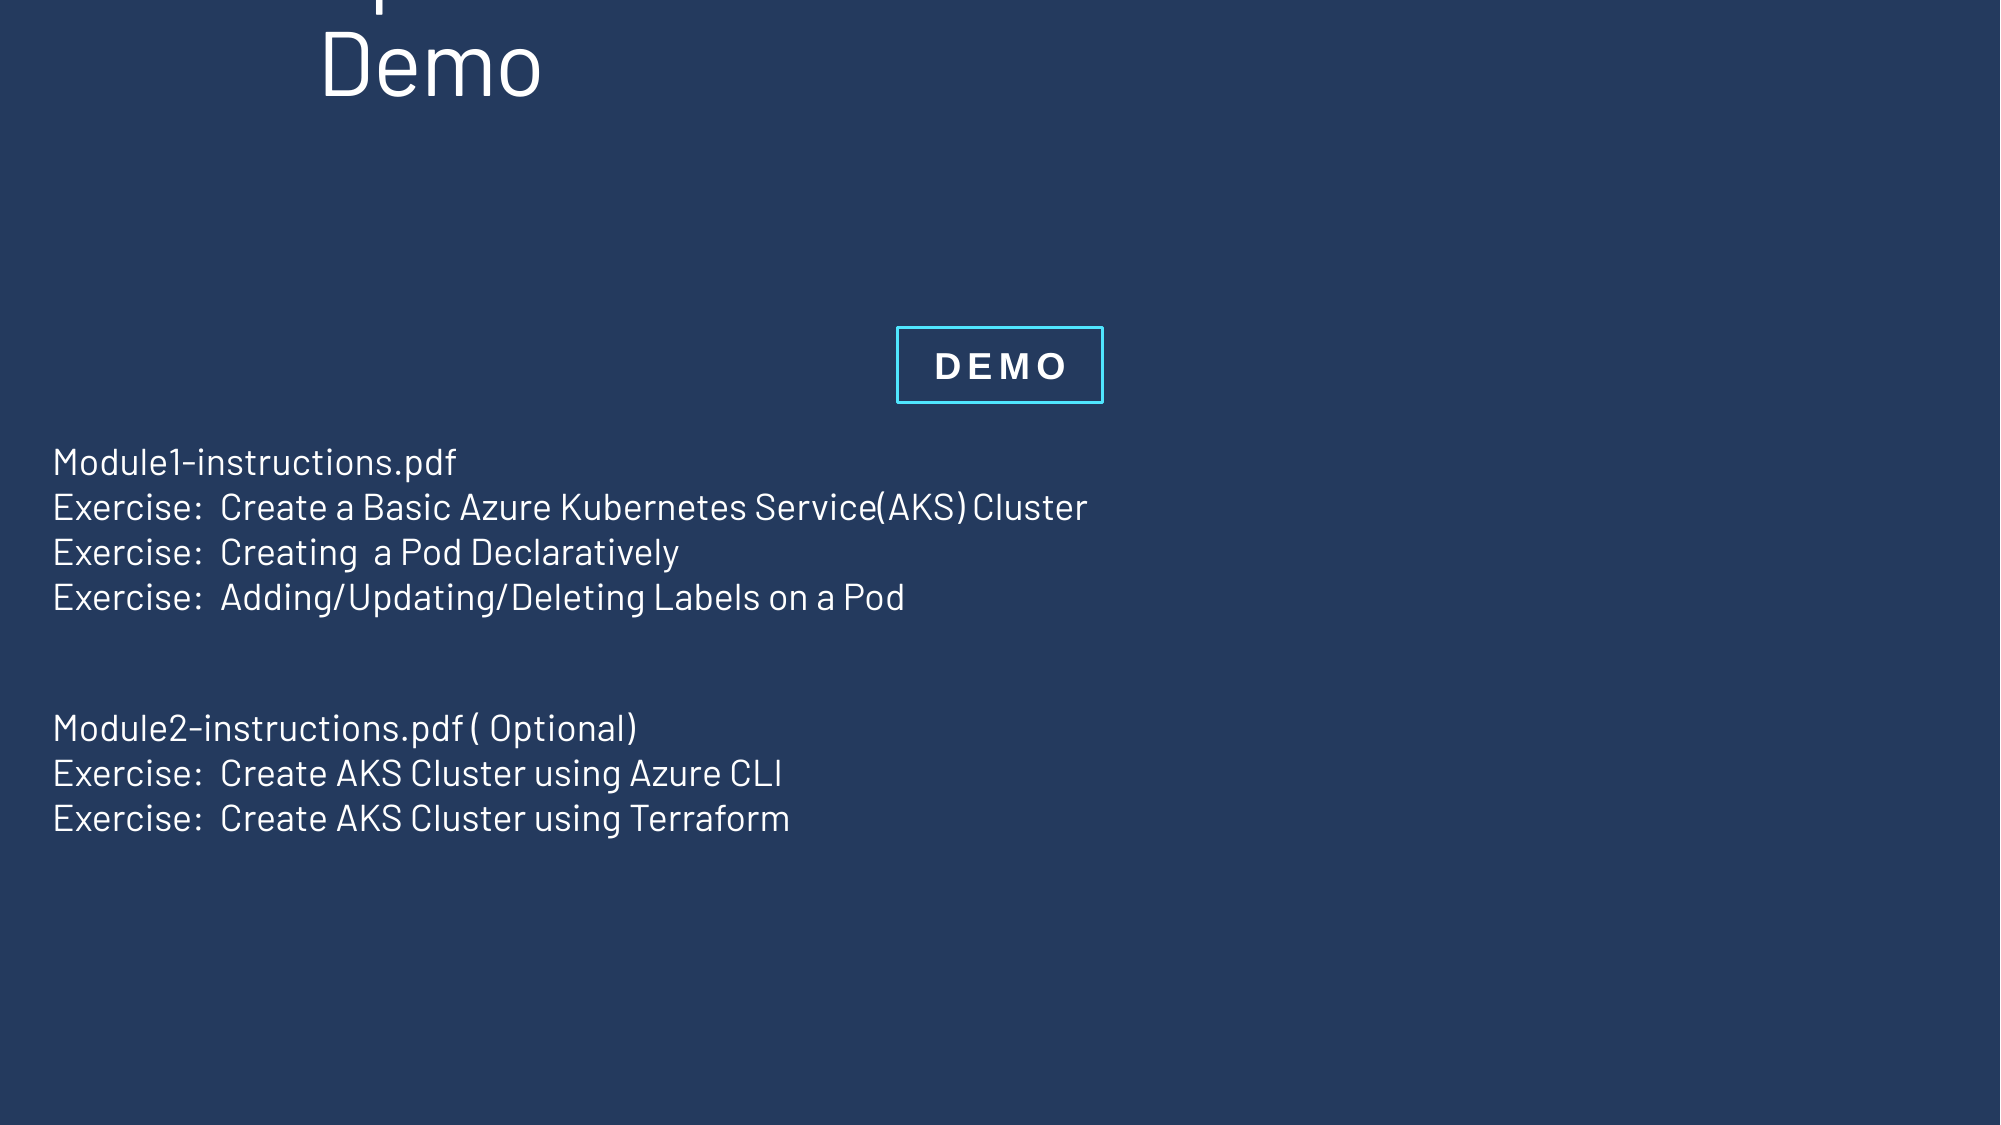

# Example:  AKS Demo
Module1-instructions.pdf
Exercise:  Create a Basic Azure Kubernetes Service(AKS) Cluster
Exercise:  Creating  a Pod Declaratively
Exercise:  Adding/Updating/Deleting Labels on a Pod
Module2-instructions.pdf ( Optional)
Exercise:  Create AKS Cluster using Azure CLI
Exercise:  Create AKS Cluster using Terraform